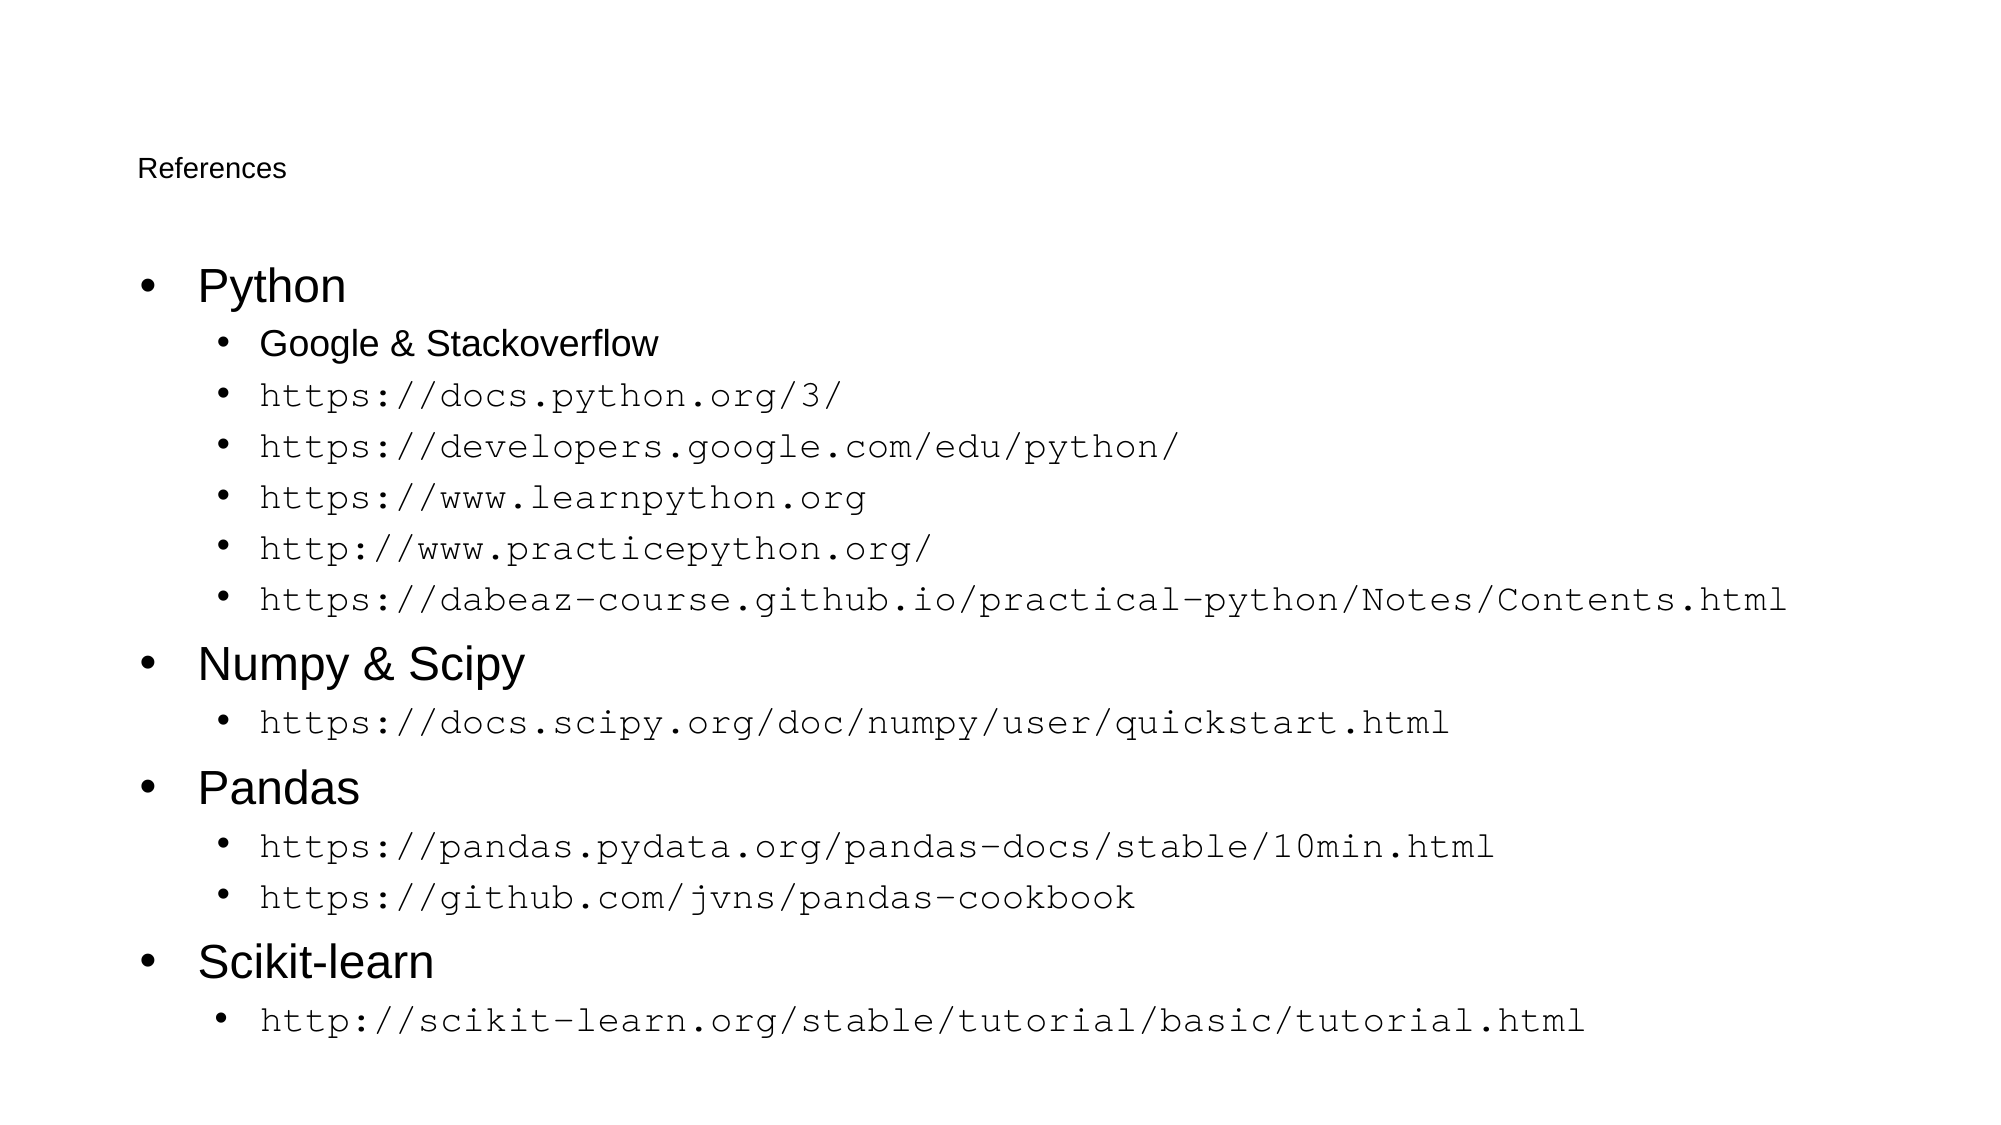

# References
Python
Google & Stackoverflow
https://docs.python.org/3/
https://developers.google.com/edu/python/
https://www.learnpython.org
http://www.practicepython.org/
https://dabeaz-course.github.io/practical-python/Notes/Contents.html
Numpy & Scipy
https://docs.scipy.org/doc/numpy/user/quickstart.html
Pandas
https://pandas.pydata.org/pandas-docs/stable/10min.html
https://github.com/jvns/pandas-cookbook
Scikit-learn
http://scikit-learn.org/stable/tutorial/basic/tutorial.html